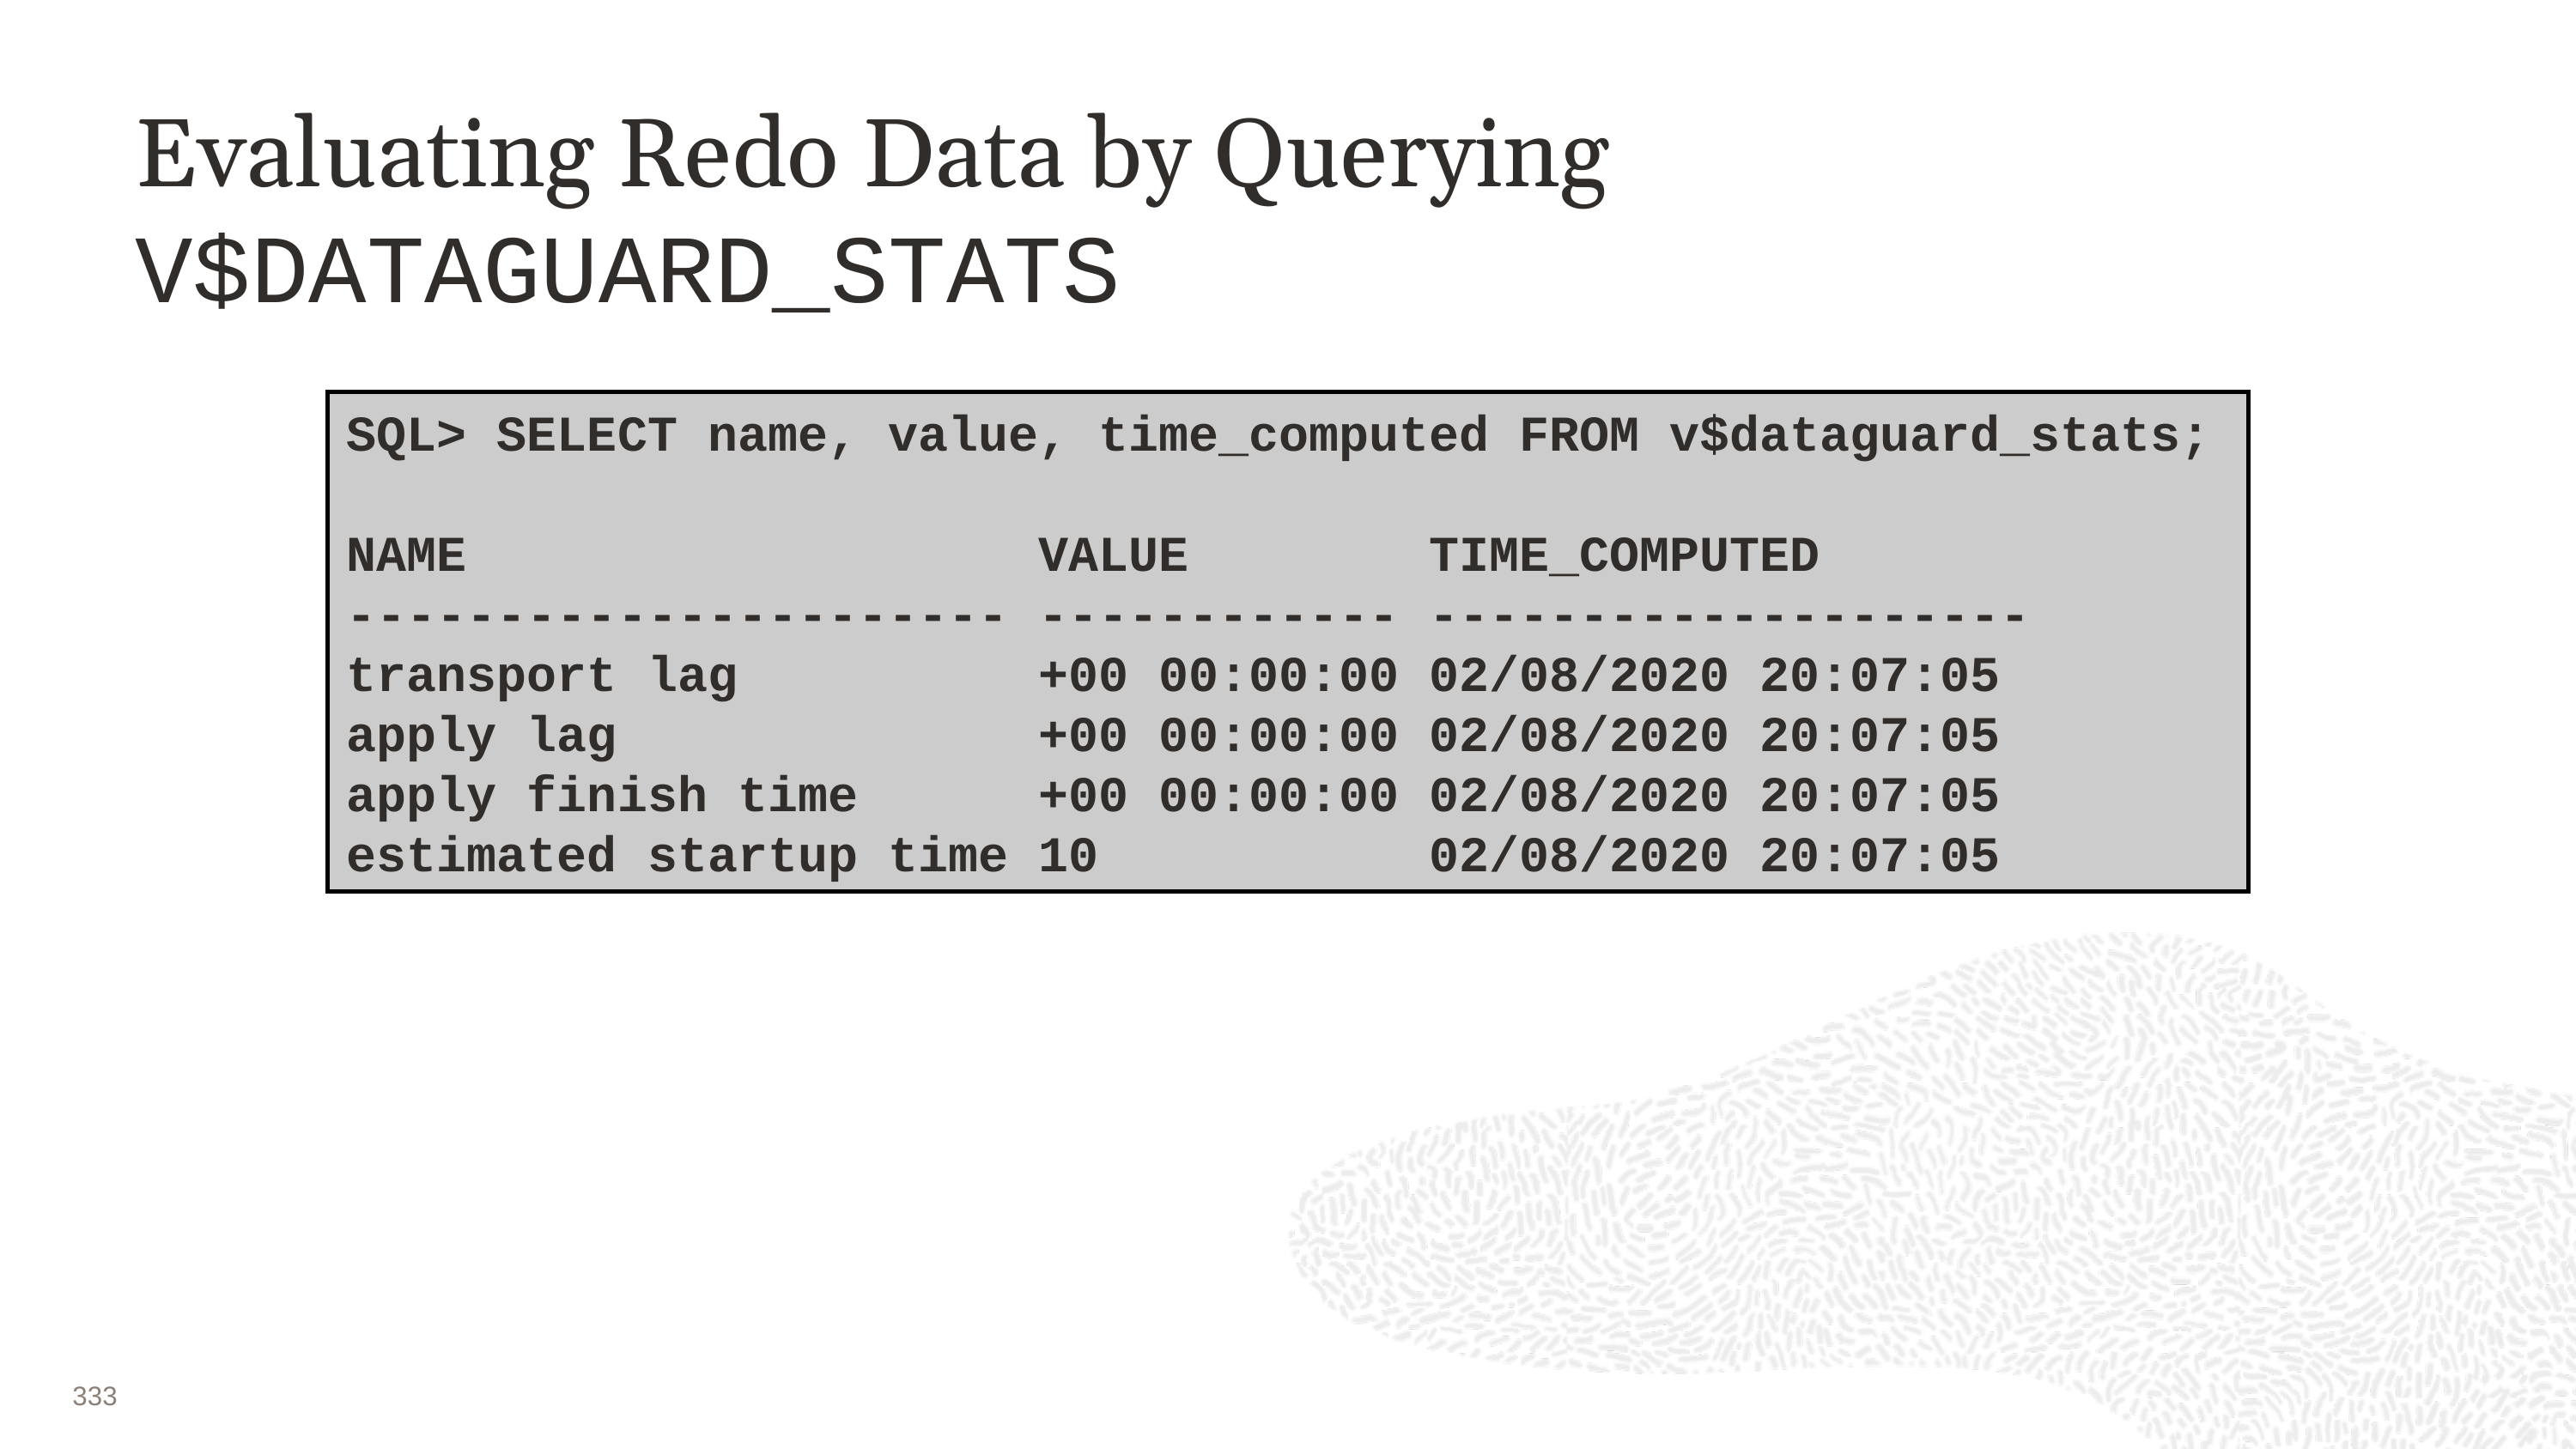

# Evaluating Redo Data by Querying V$DATAGUARD_STATS
SQL> SELECT name, value, time_computed FROM v$dataguard_stats;

NAME                   VALUE        TIME_COMPUTED
---------------------- ------------ --------------------
transport lag          +00 00:00:00 02/08/2020 20:07:05
apply lag              +00 00:00:00 02/08/2020 20:07:05
apply finish time      +00 00:00:00 02/08/2020 20:07:05
estimated startup time 10           02/08/2020 20:07:05